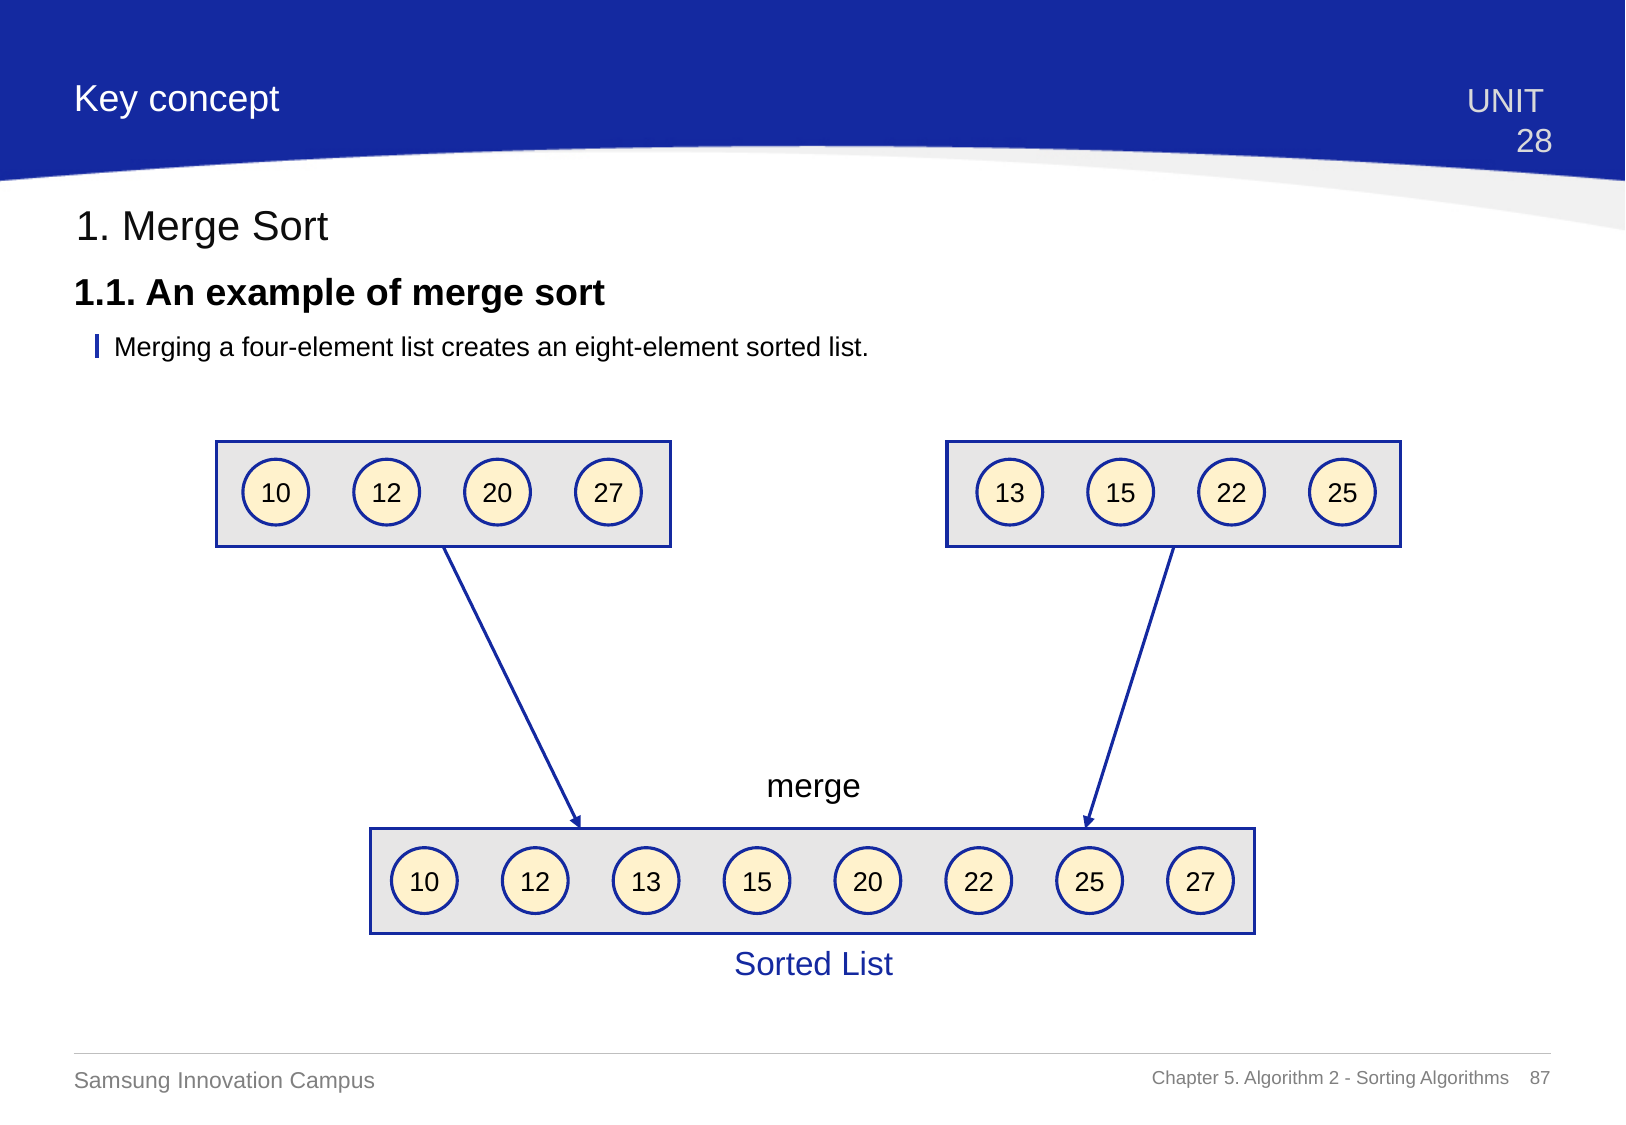

Key concept
UNIT  28
1. Merge Sort
1.1. An example of merge sort
Merging a four-element list creates an eight-element sorted list.

10
12
20
27
13
15
22
25
merge

10
12
13
15
20
22
25
27
Sorted List